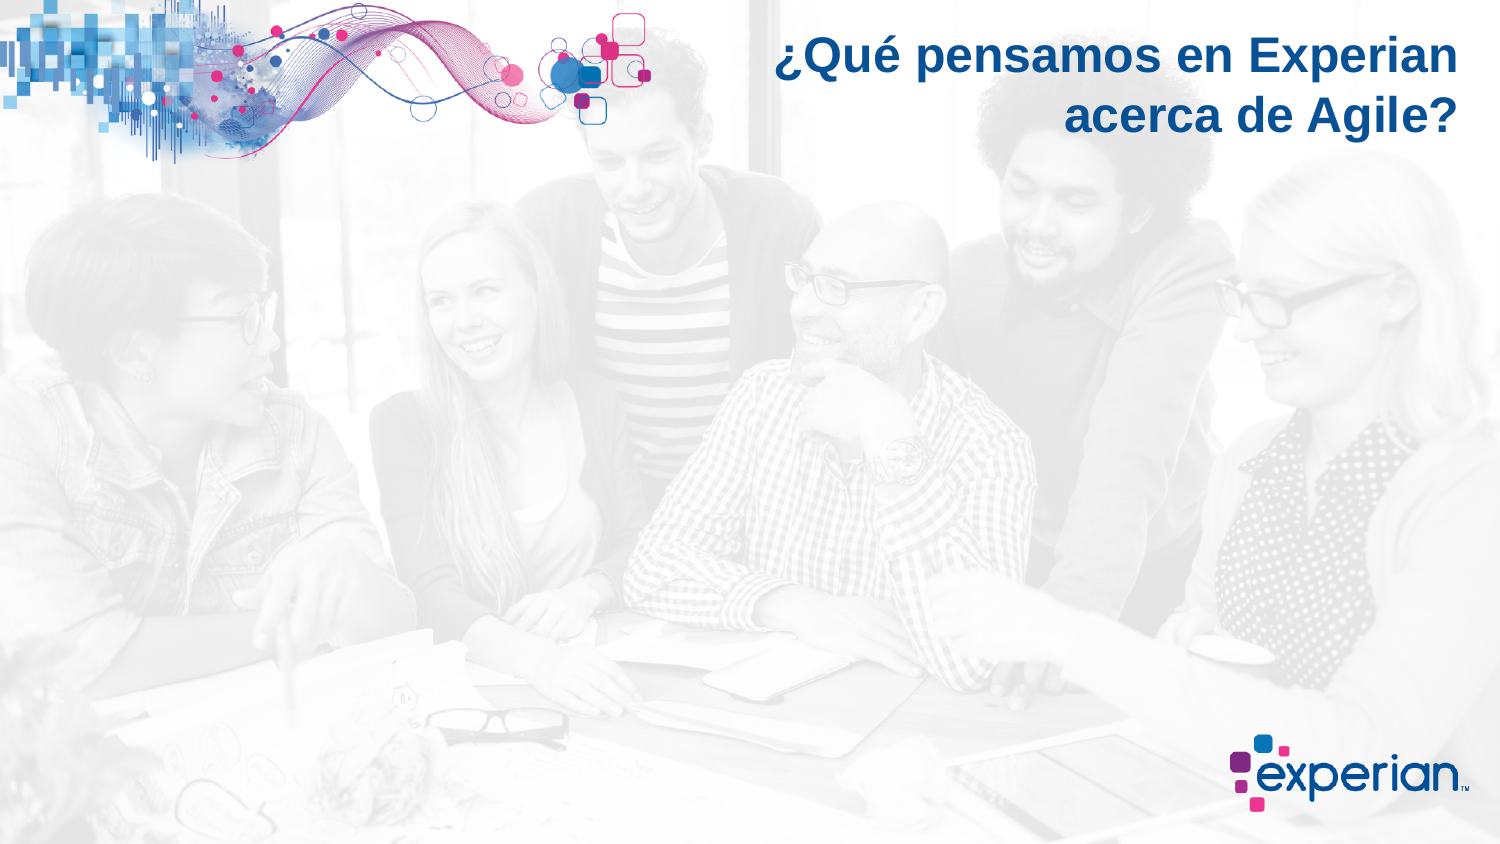

¿Qué pensamos en Experian acerca de Agile?